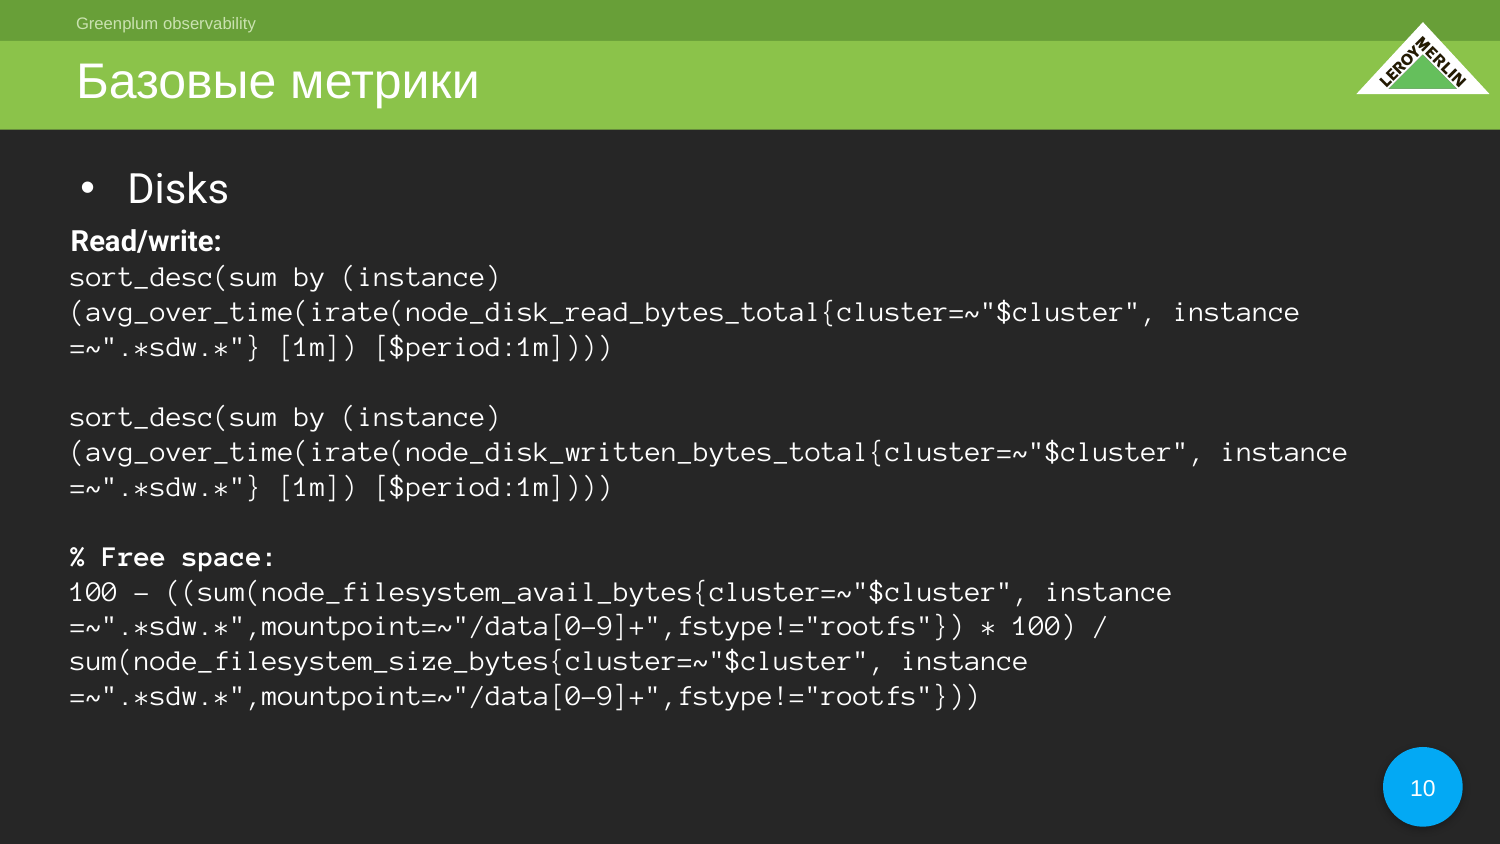

# Базовые метрики
Disks
Read/write:
sort_desc(sum by (instance) (avg_over_time(irate(node_disk_read_bytes_total{cluster=~"$cluster", instance =~".*sdw.*"} [1m]) [$period:1m])))

sort_desc(sum by (instance) (avg_over_time(irate(node_disk_written_bytes_total{cluster=~"$cluster", instance =~".*sdw.*"} [1m]) [$period:1m])))

% Free space:
100 - ((sum(node_filesystem_avail_bytes{cluster=~"$cluster", instance =~".*sdw.*",mountpoint=~"/data[0-9]+",fstype!="rootfs"}) * 100) / sum(node_filesystem_size_bytes{cluster=~"$cluster", instance =~".*sdw.*",mountpoint=~"/data[0-9]+",fstype!="rootfs"}))
10